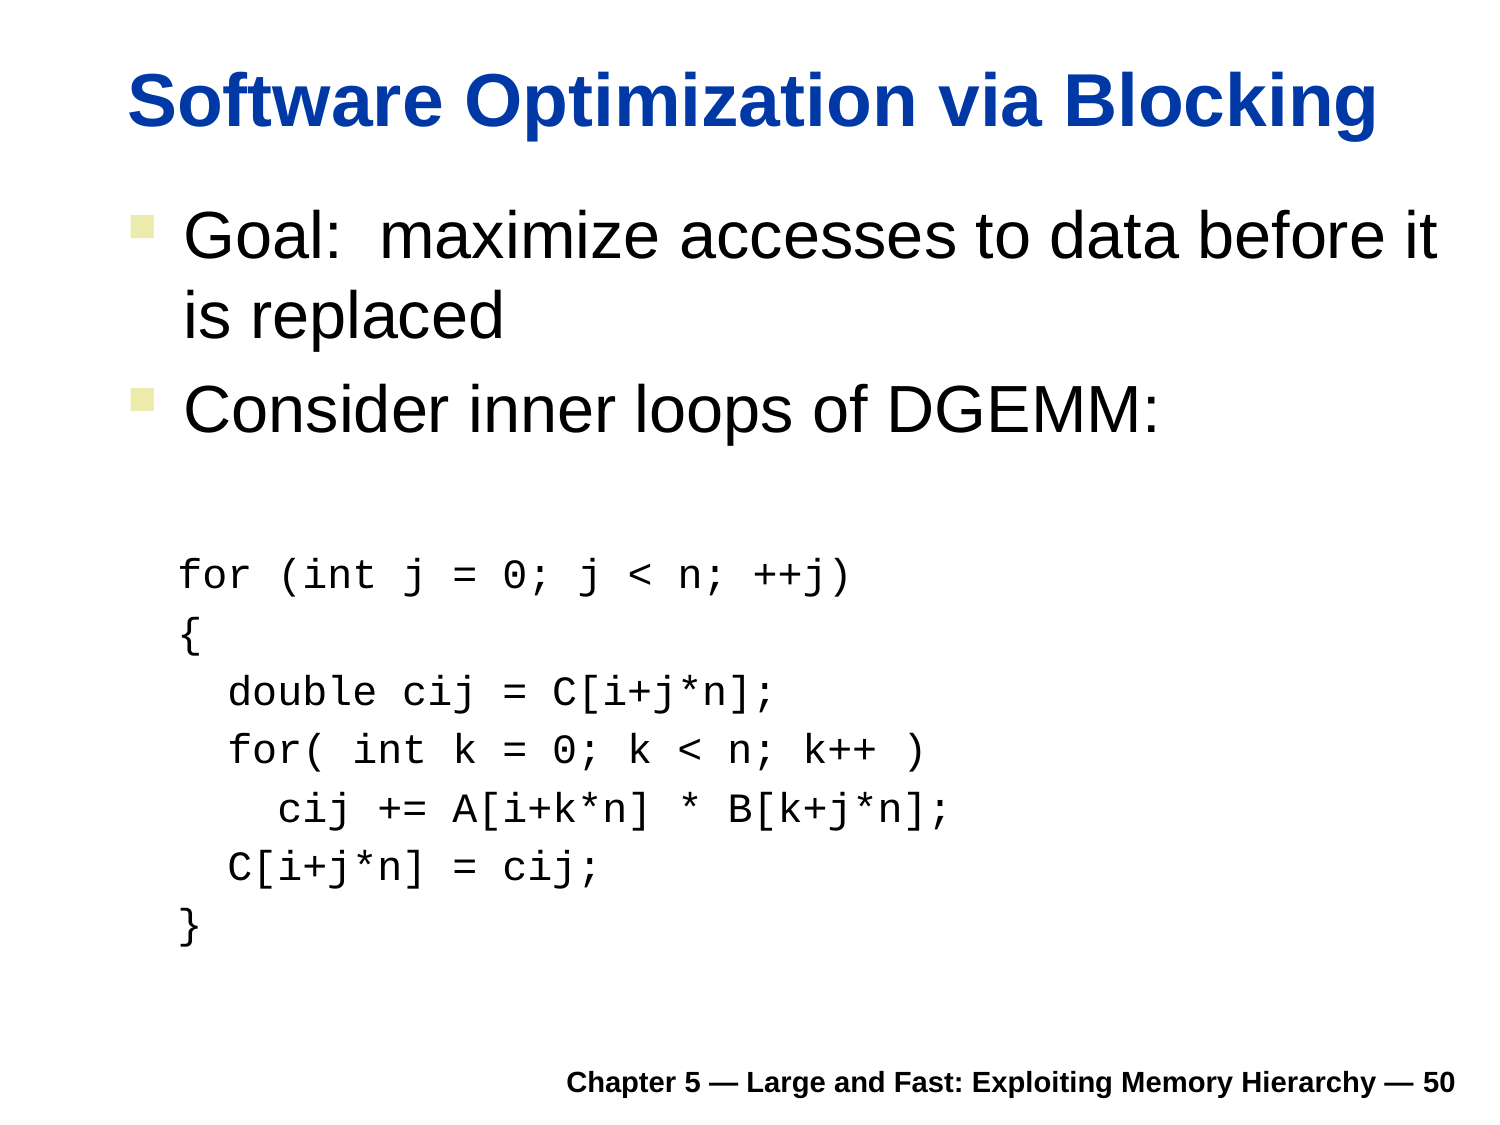

# Software Optimization via Blocking
Goal:  maximize accesses to data before it is replaced
Consider inner loops of DGEMM:

  for (int j = 0; j < n; ++j)
  {
    double cij = C[i+j*n];
    for( int k = 0; k < n; k++ )
      cij += A[i+k*n] * B[k+j*n];
    C[i+j*n] = cij;
  }
Chapter 5 — Large and Fast: Exploiting Memory Hierarchy — 50